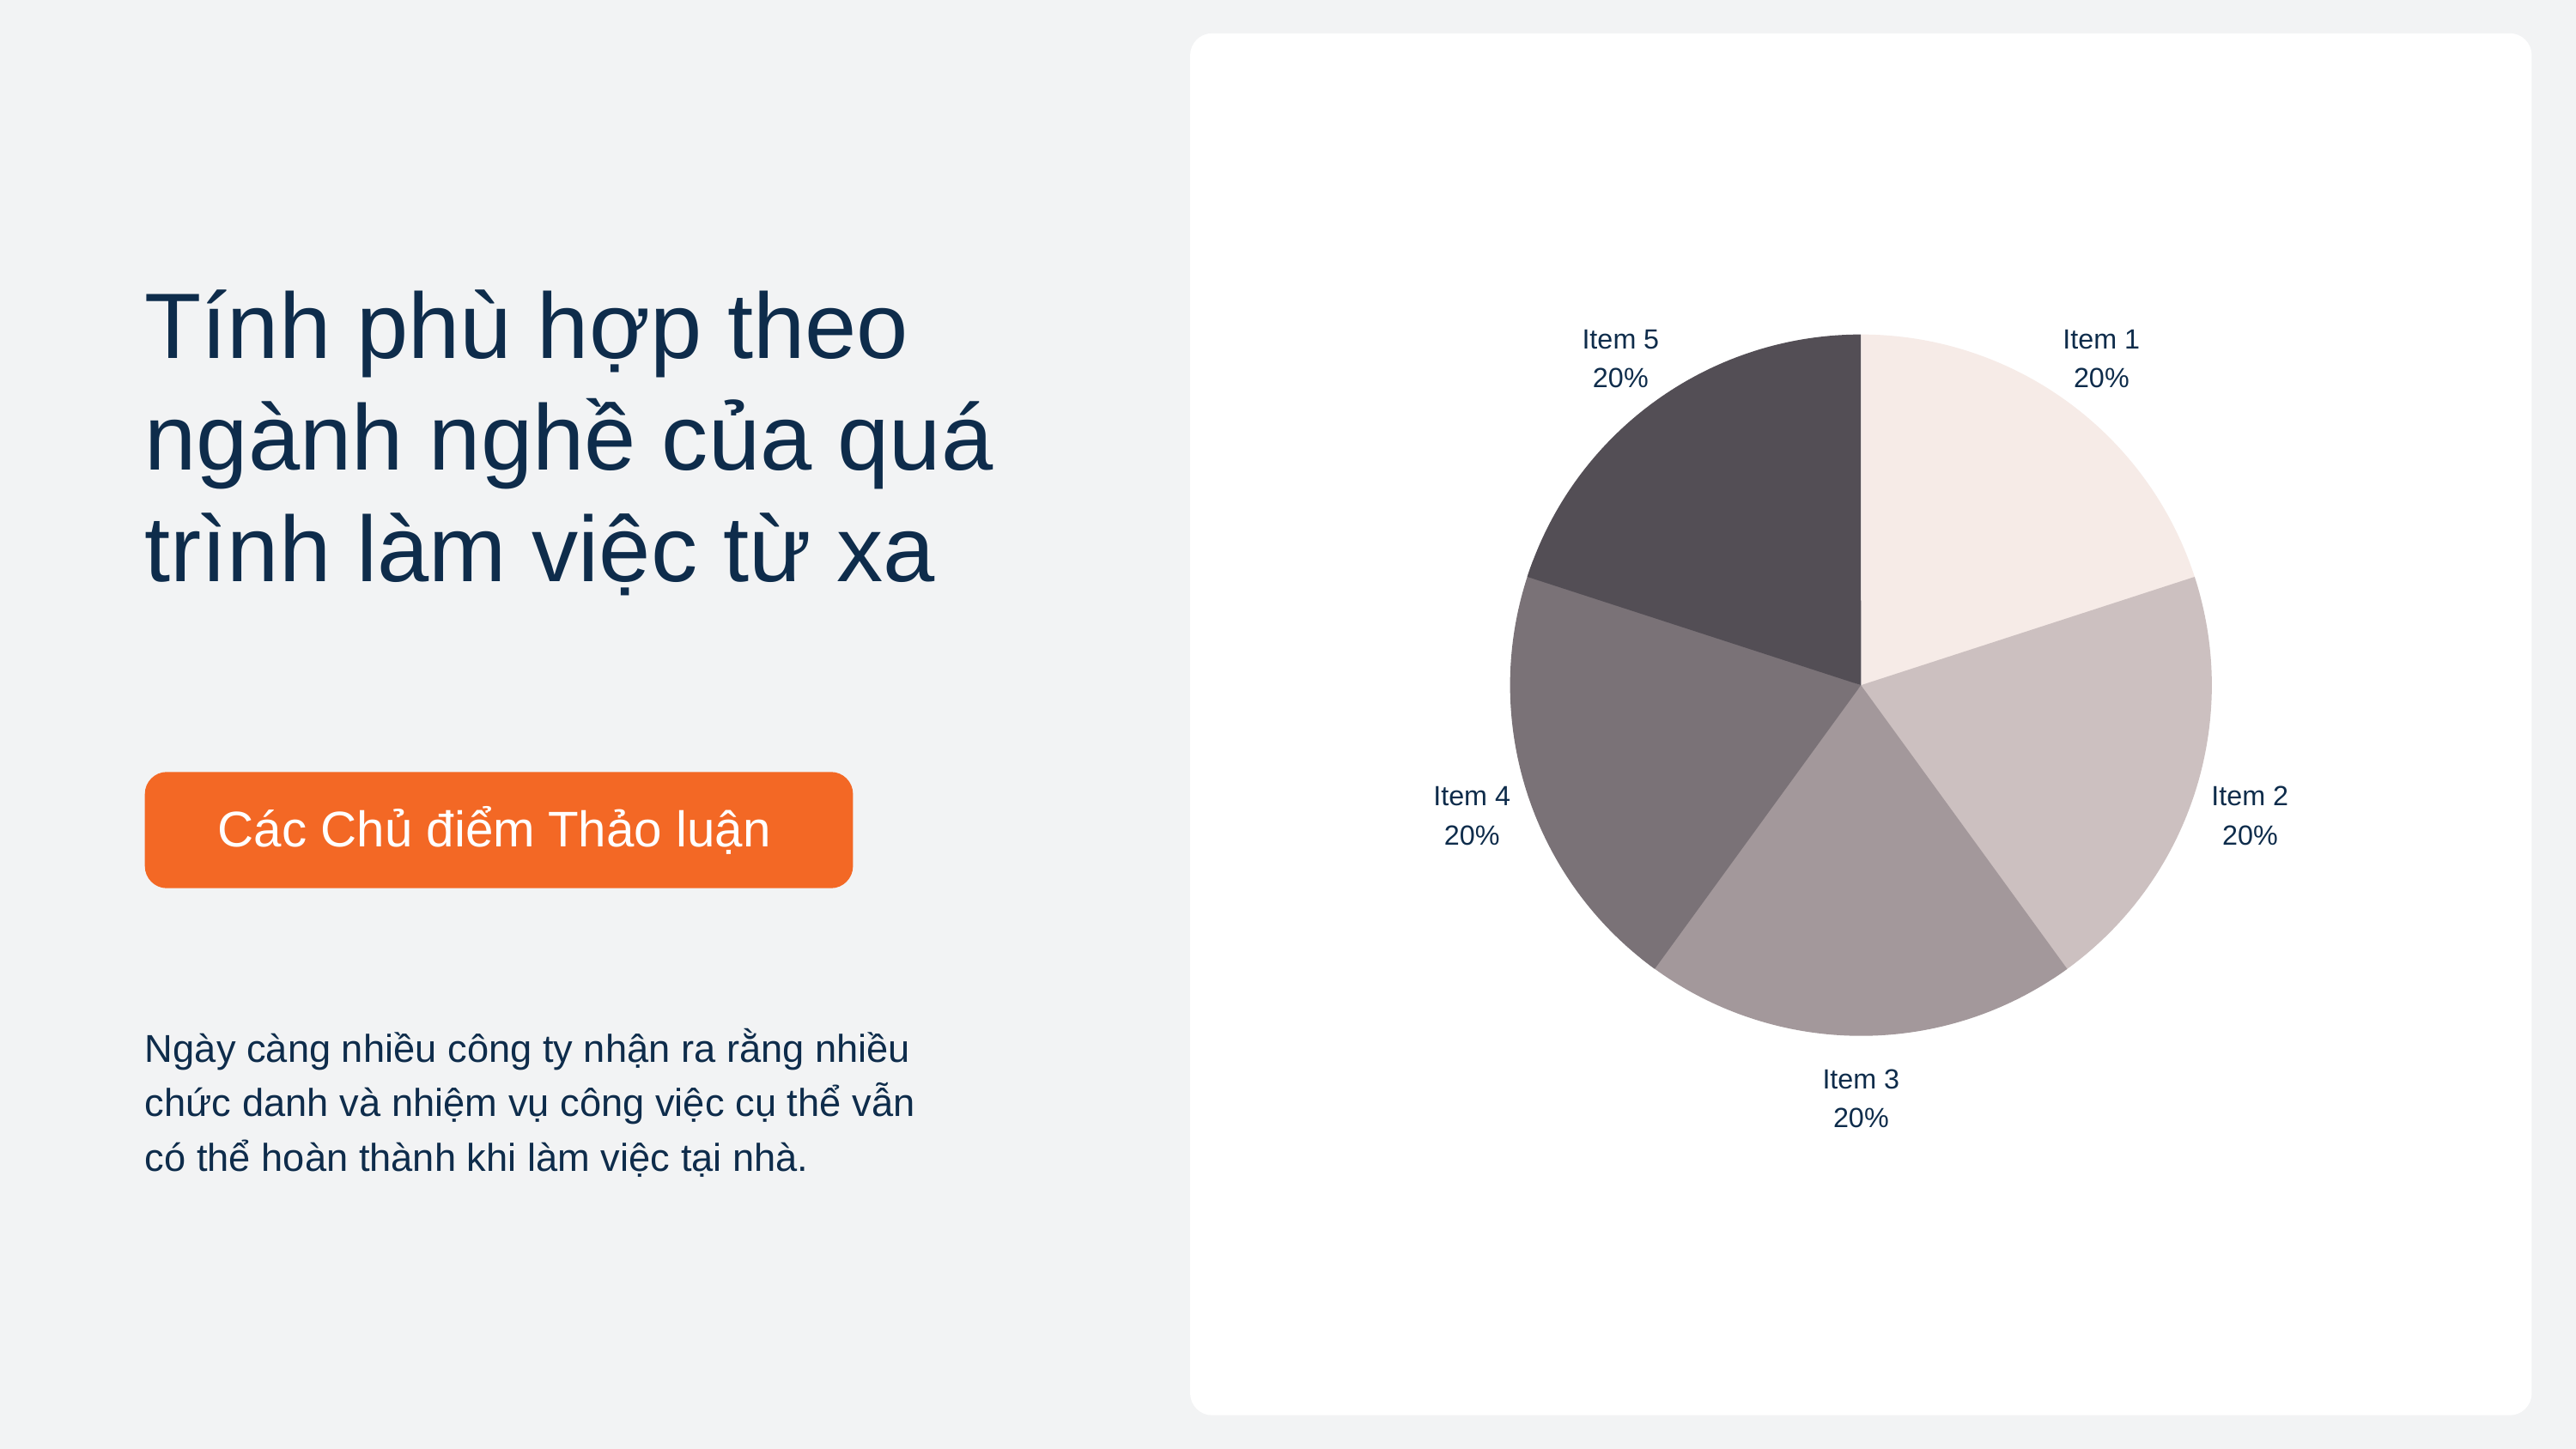

Tính phù hợp theo ngành nghề của quá trình làm việc từ xa

Các Chủ điểm Thảo luận
Item 5
20%
Item 1
20%

Item 4
20%
Item 2
20%
Item 3
20%
Ngày càng nhiều công ty nhận ra rằng nhiều chức danh và nhiệm vụ công việc cụ thể vẫn có thể hoàn thành khi làm việc tại nhà.